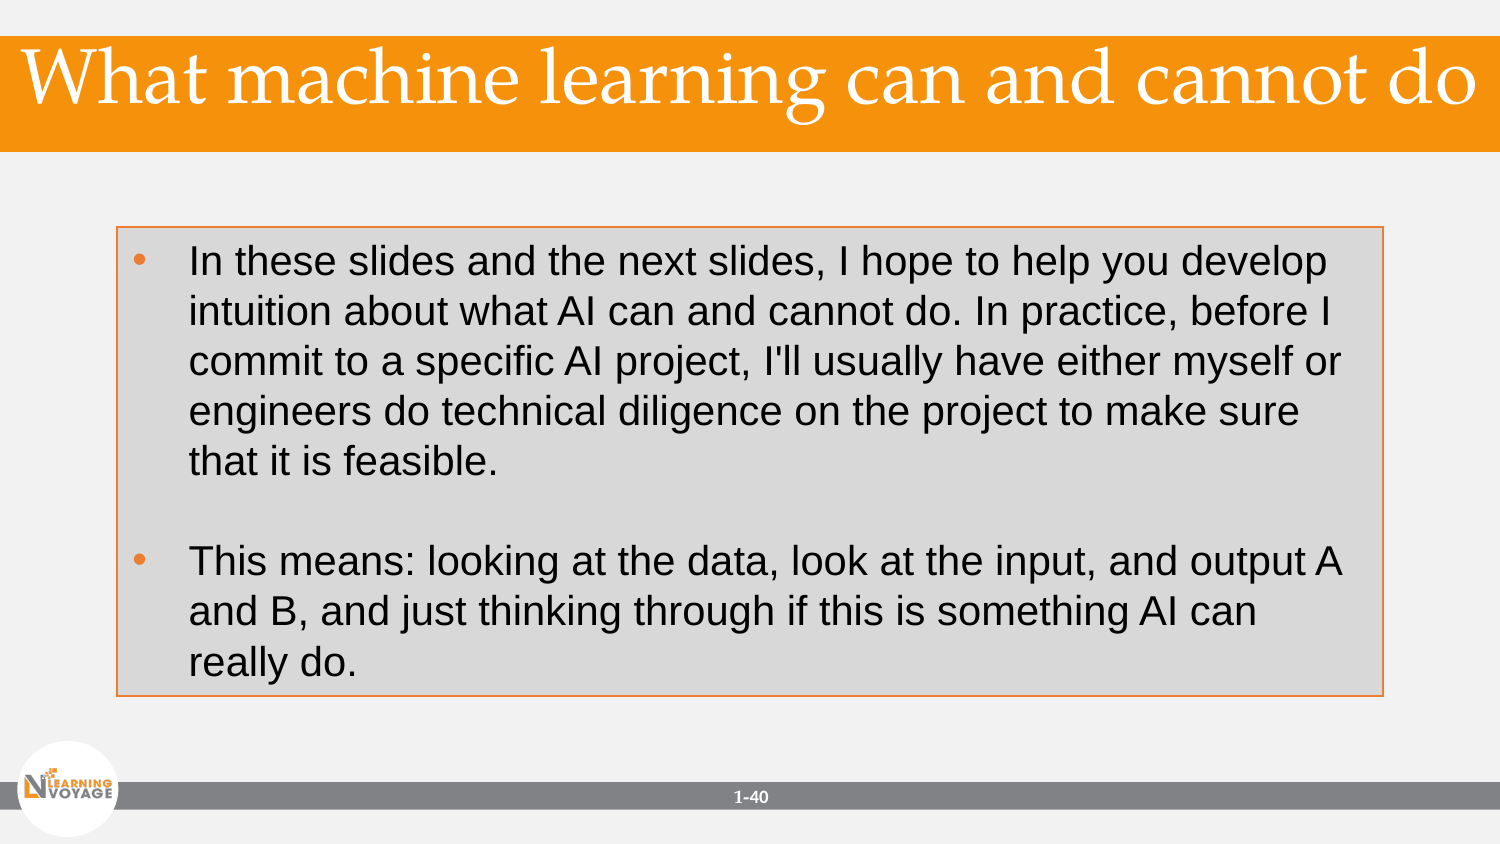

What machine learning can and cannot do
In these slides and the next slides, I hope to help you develop intuition about what AI can and cannot do. In practice, before I commit to a specific AI project, I'll usually have either myself or engineers do technical diligence on the project to make sure that it is feasible.

This means: looking at the data, look at the input, and output A and B, and just thinking through if this is something AI can really do.
1-40